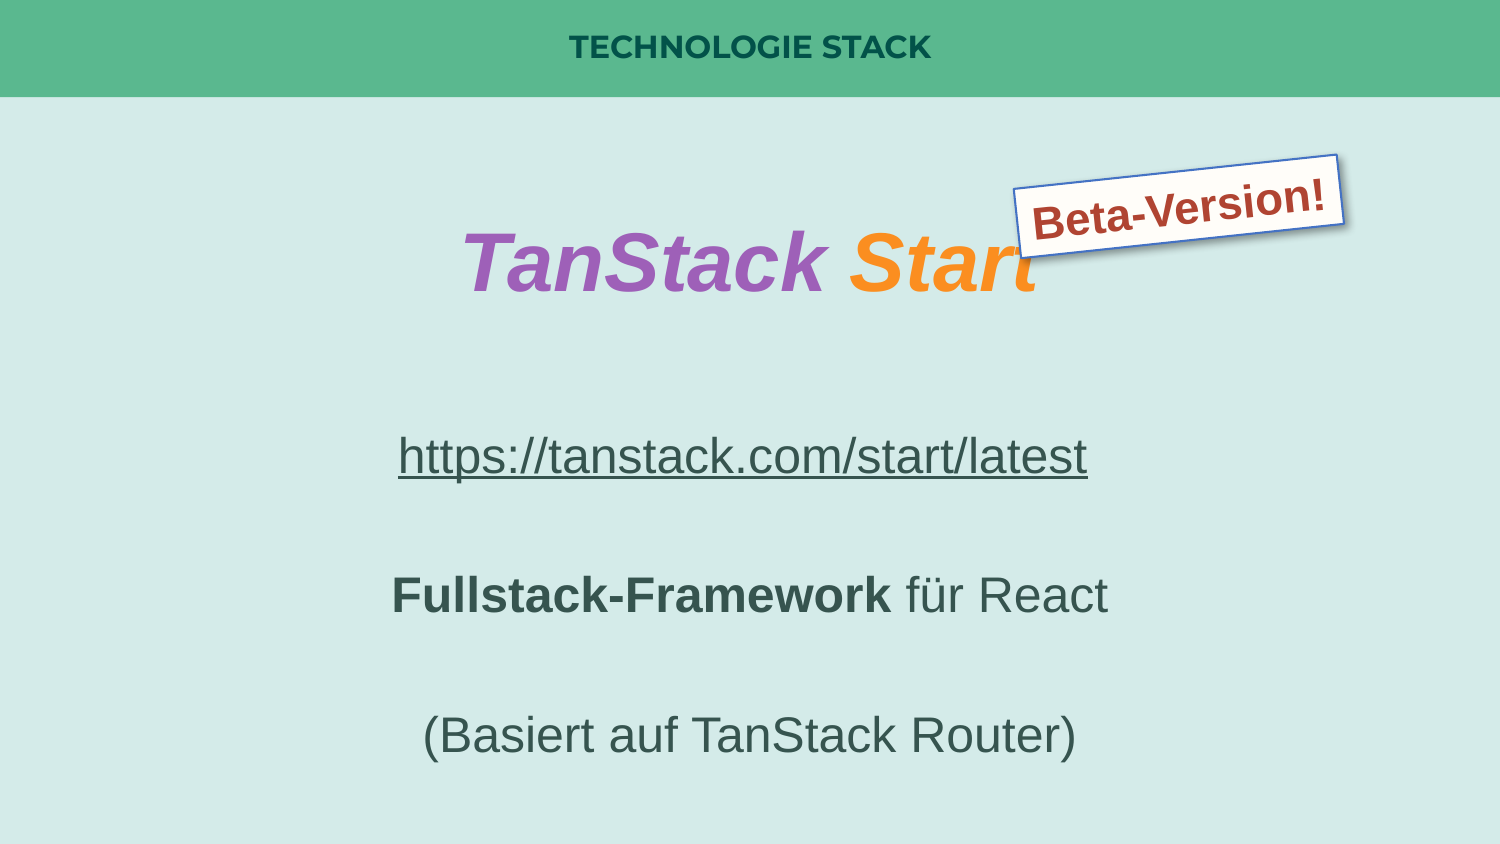

# Technologie Stack

TanStack Start

https://tanstack.com/start/latest

Fullstack-Framework für React

(Basiert auf TanStack Router)

Beta-Version!